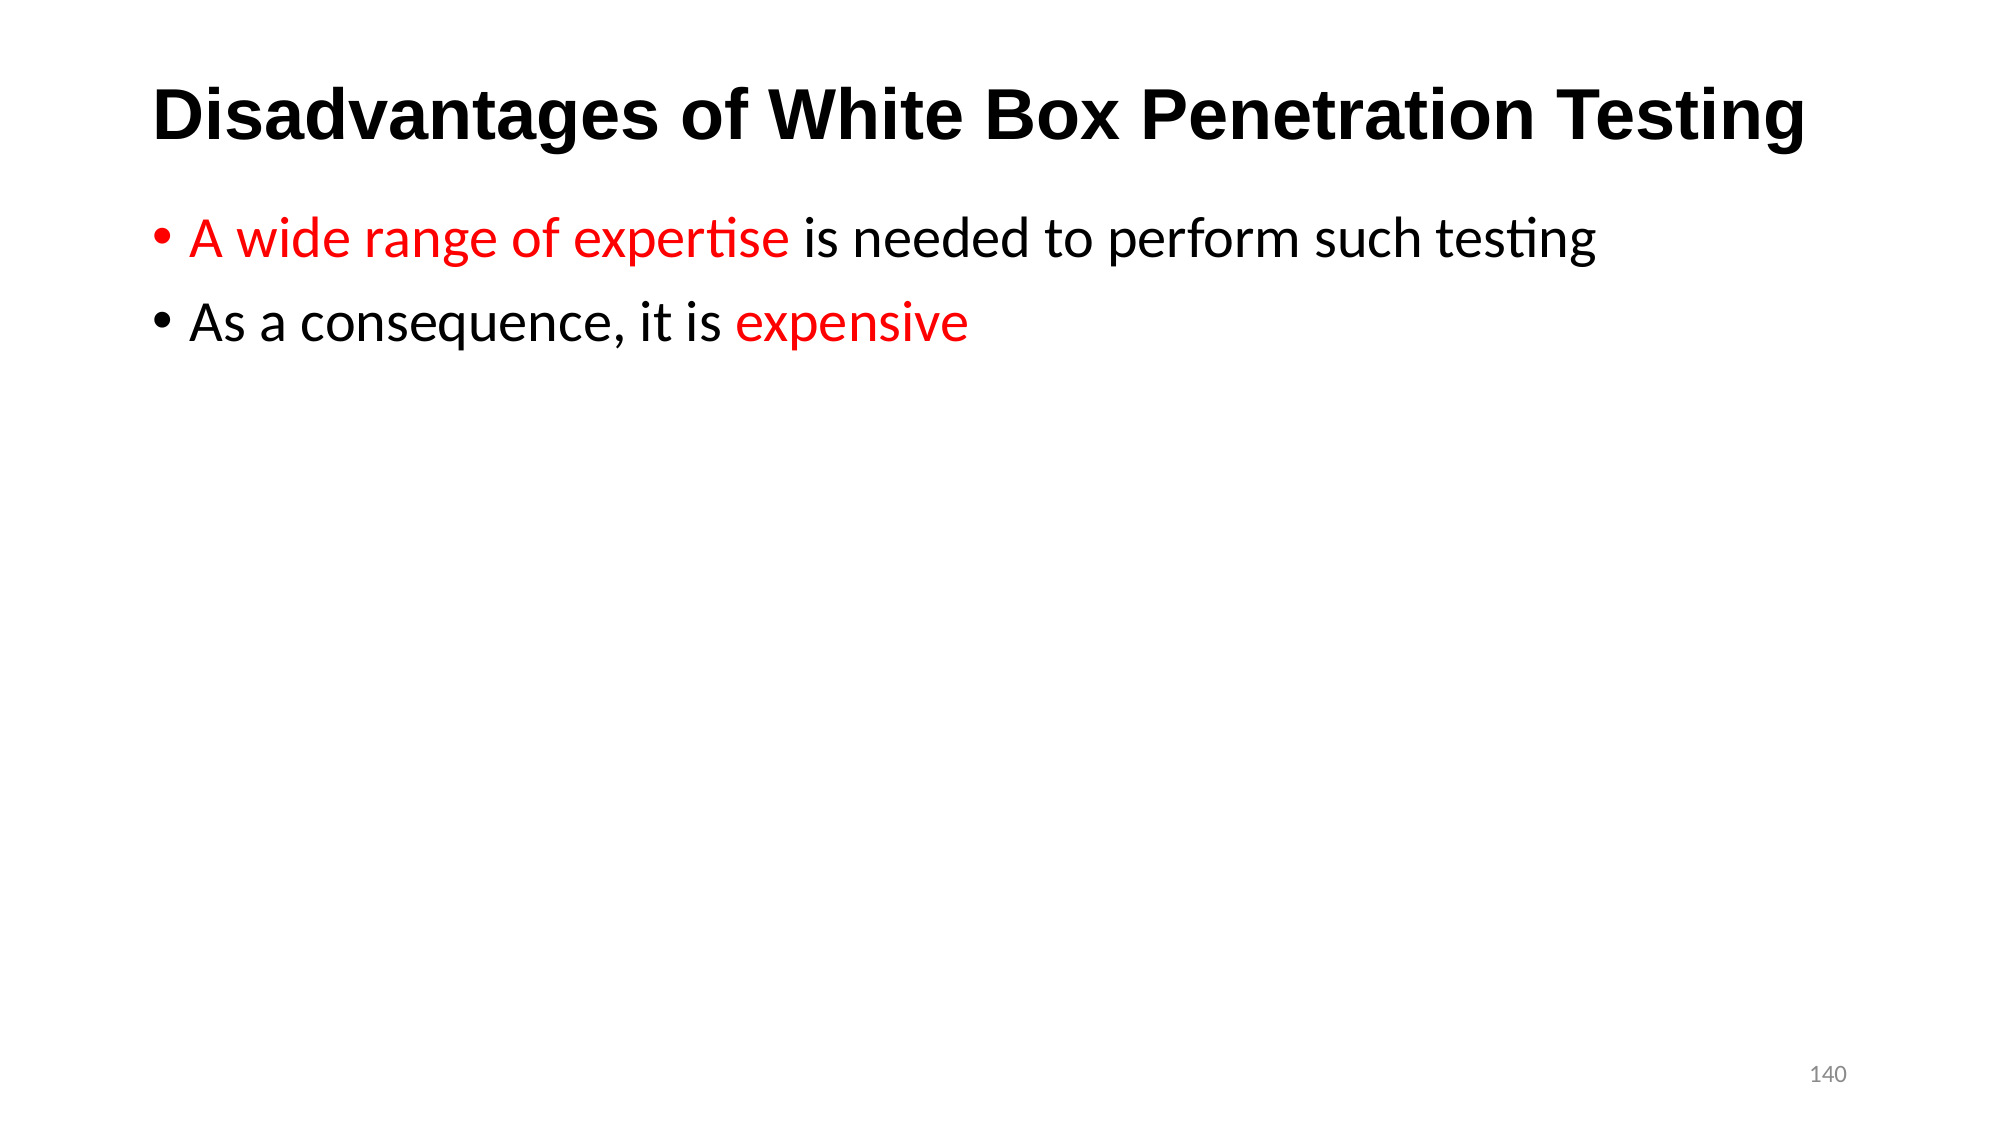

# Disadvantages of White Box Penetration Testing
A wide range of expertise is needed to perform such testing
As a consequence, it is expensive
140